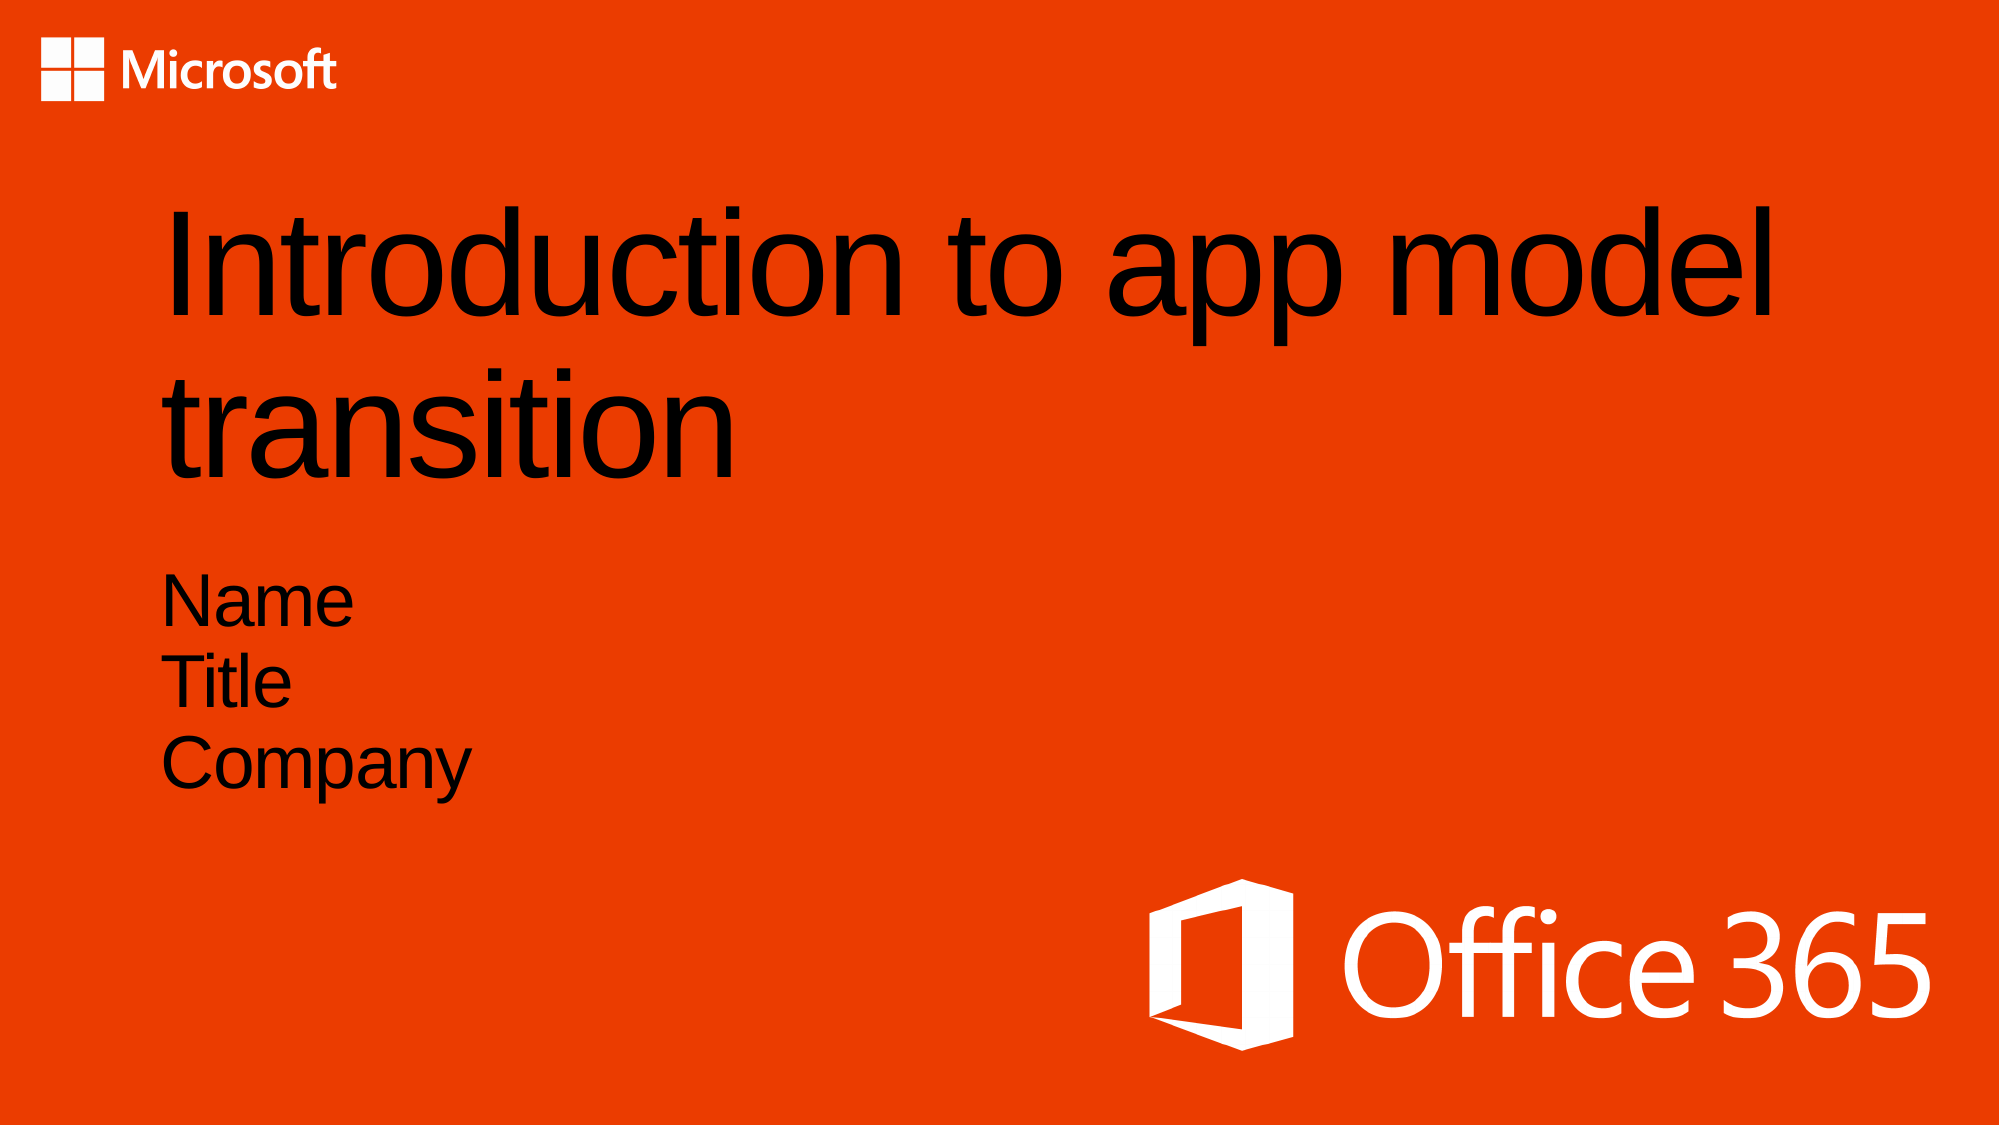

# Introduction to app model transition
Name
Title
Company